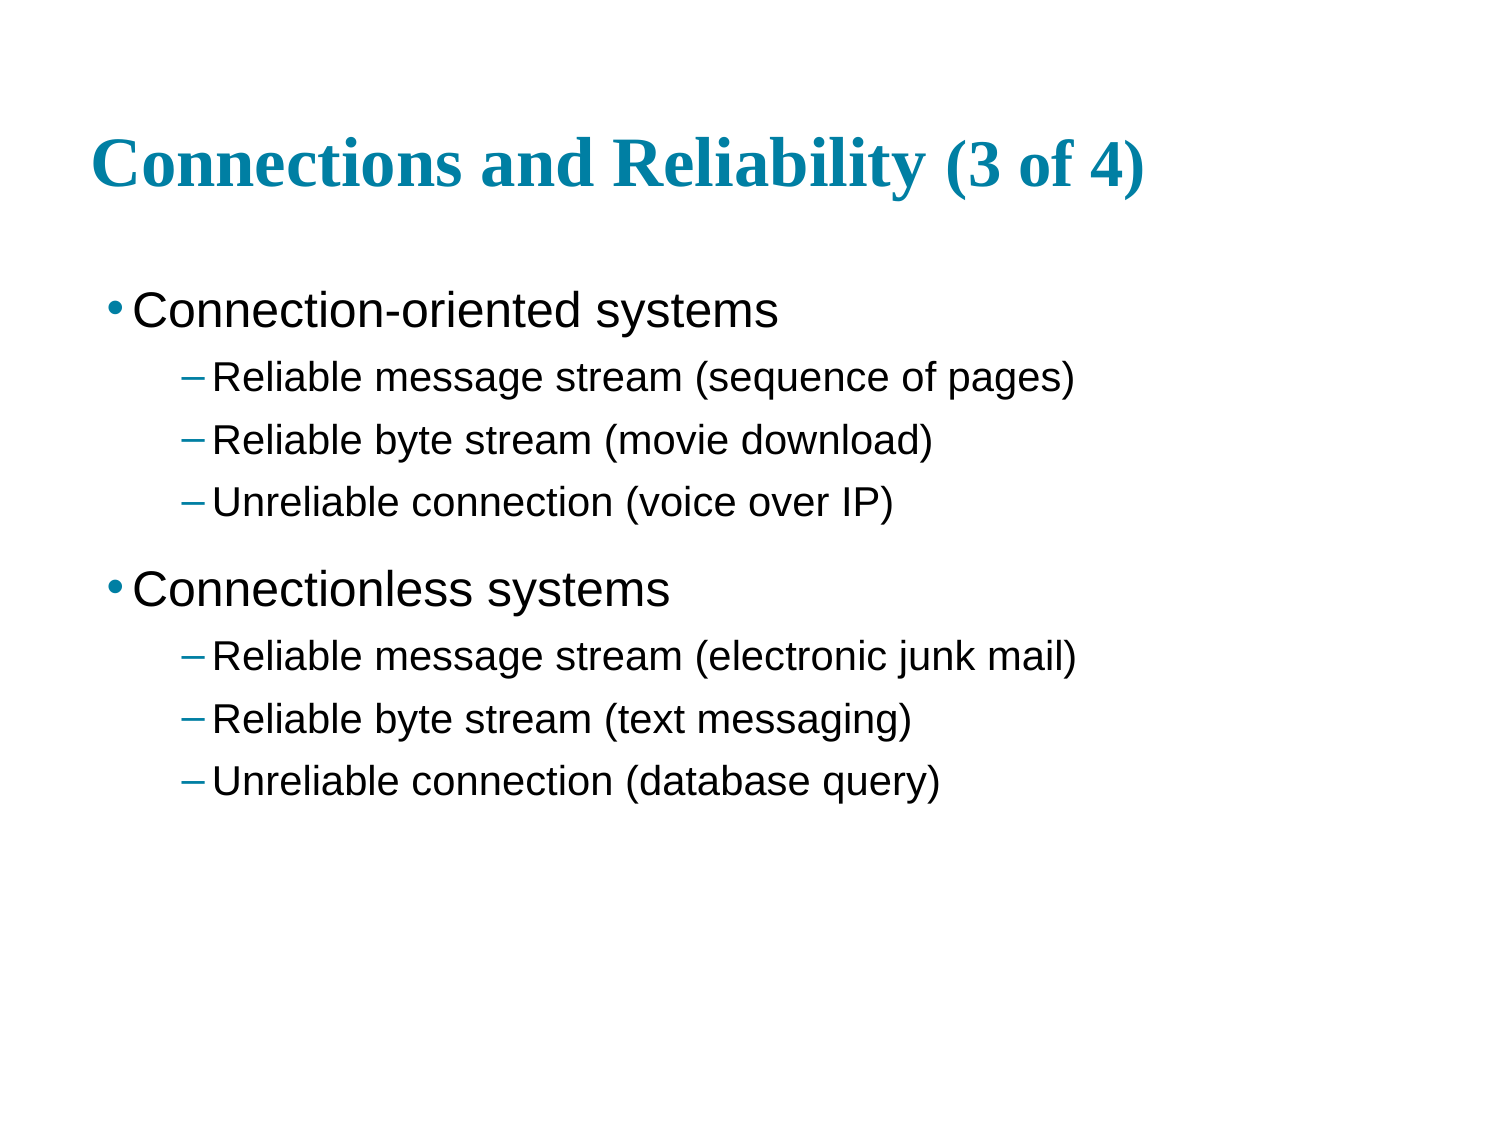

# Connections and Reliability (3 of 4)
Connection-oriented systems
Reliable message stream (sequence of pages)
Reliable byte stream (movie download)
Unreliable connection (voice over IP)
Connectionless systems
Reliable message stream (electronic junk mail)
Reliable byte stream (text messaging)
Unreliable connection (database query)